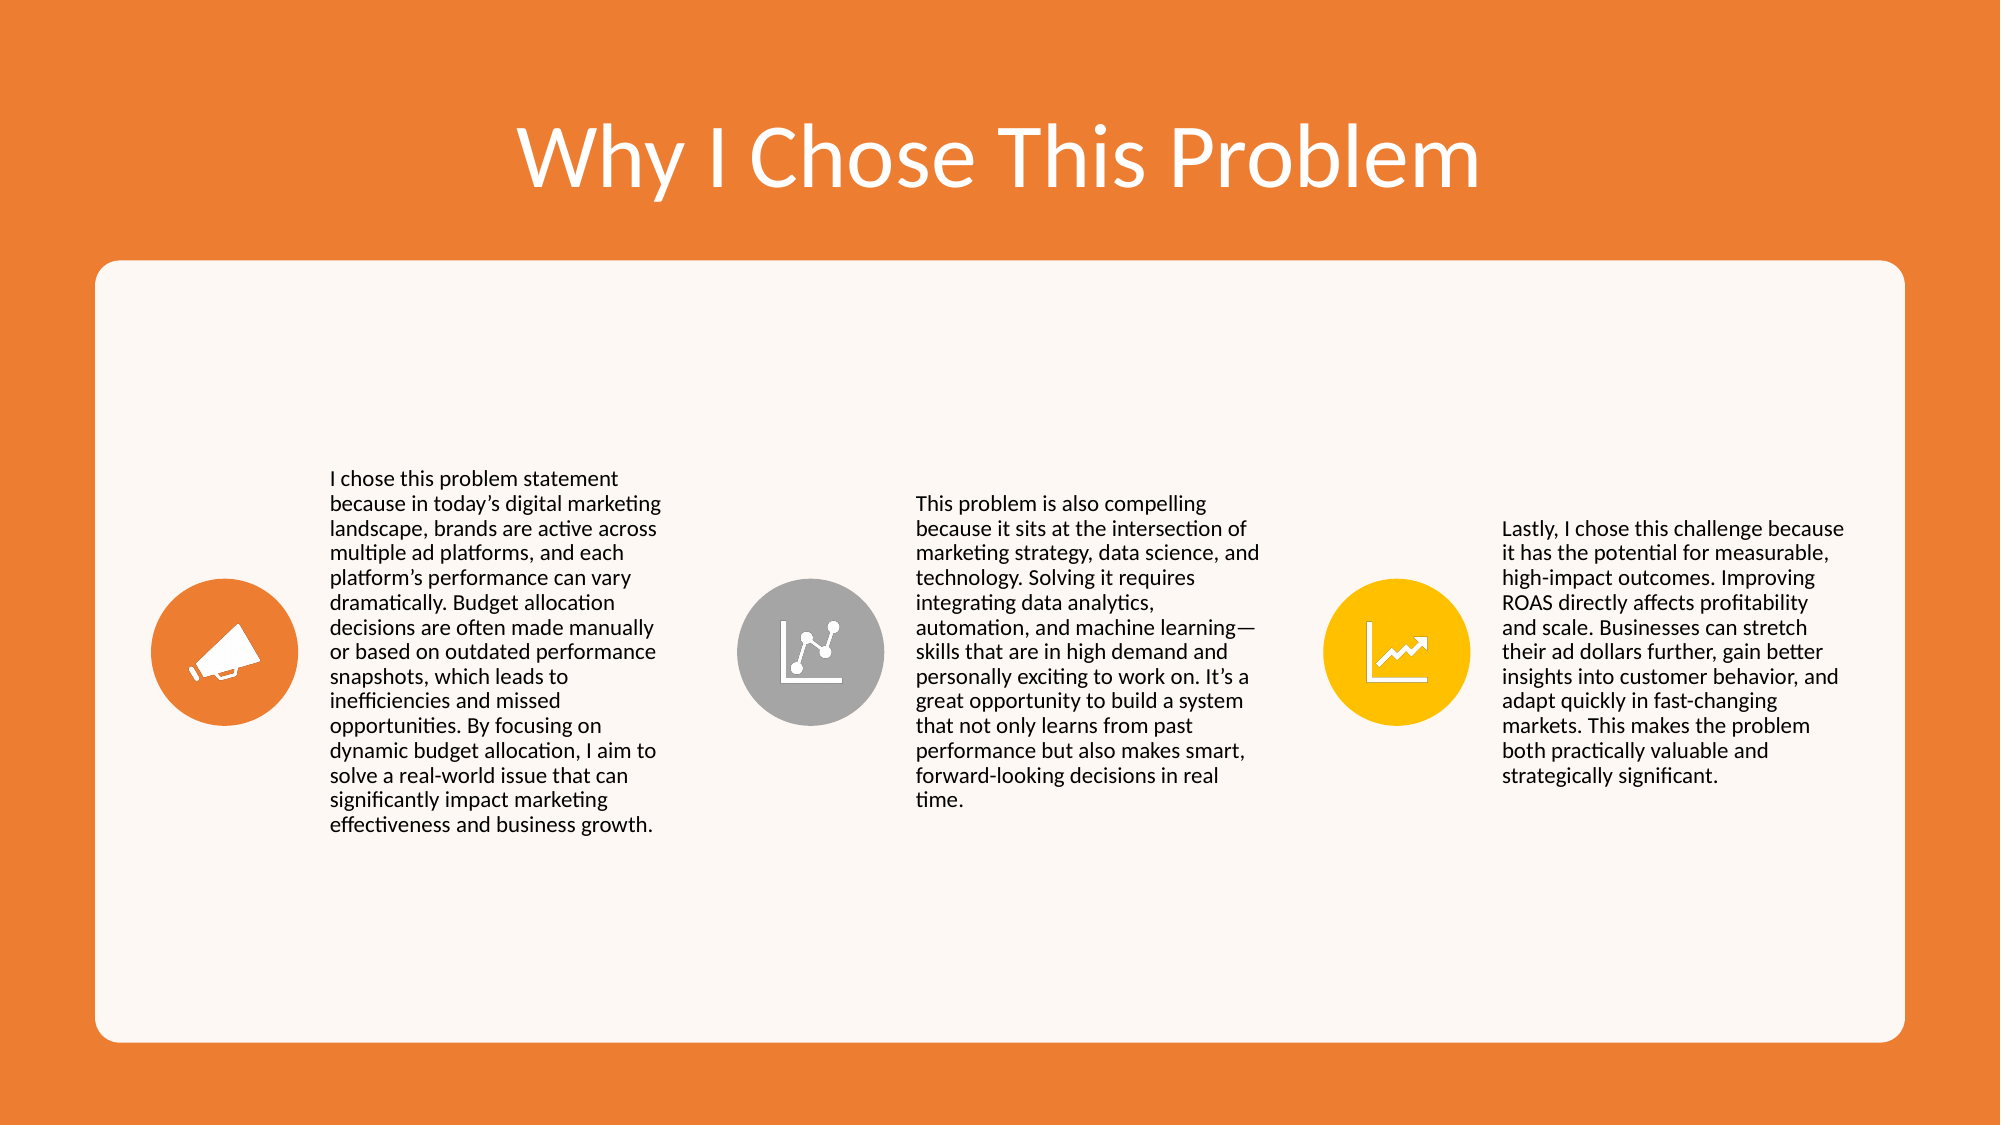

# Why I Chose This Problem

I chose this problem statement because in today’s digital marketing landscape, brands are active across multiple ad platforms, and each platform’s performance can vary dramatically. Budget allocation decisions are often made manually or based on outdated performance snapshots, which leads to inefficiencies and missed opportunities. By focusing on dynamic budget allocation, I aim to solve a real-world issue that can significantly impact marketing effectiveness and business growth.
This problem is also compelling because it sits at the intersection of marketing strategy, data science, and technology. Solving it requires integrating data analytics, automation, and machine learning—skills that are in high demand and personally exciting to work on. It’s a great opportunity to build a system that not only learns from past performance but also makes smart, forward-looking decisions in real time.
Lastly, I chose this challenge because it has the potential for measurable, high-impact outcomes. Improving ROAS directly affects profitability and scale. Businesses can stretch their ad dollars further, gain better insights into customer behavior, and adapt quickly in fast-changing markets. This makes the problem both practically valuable and strategically significant.